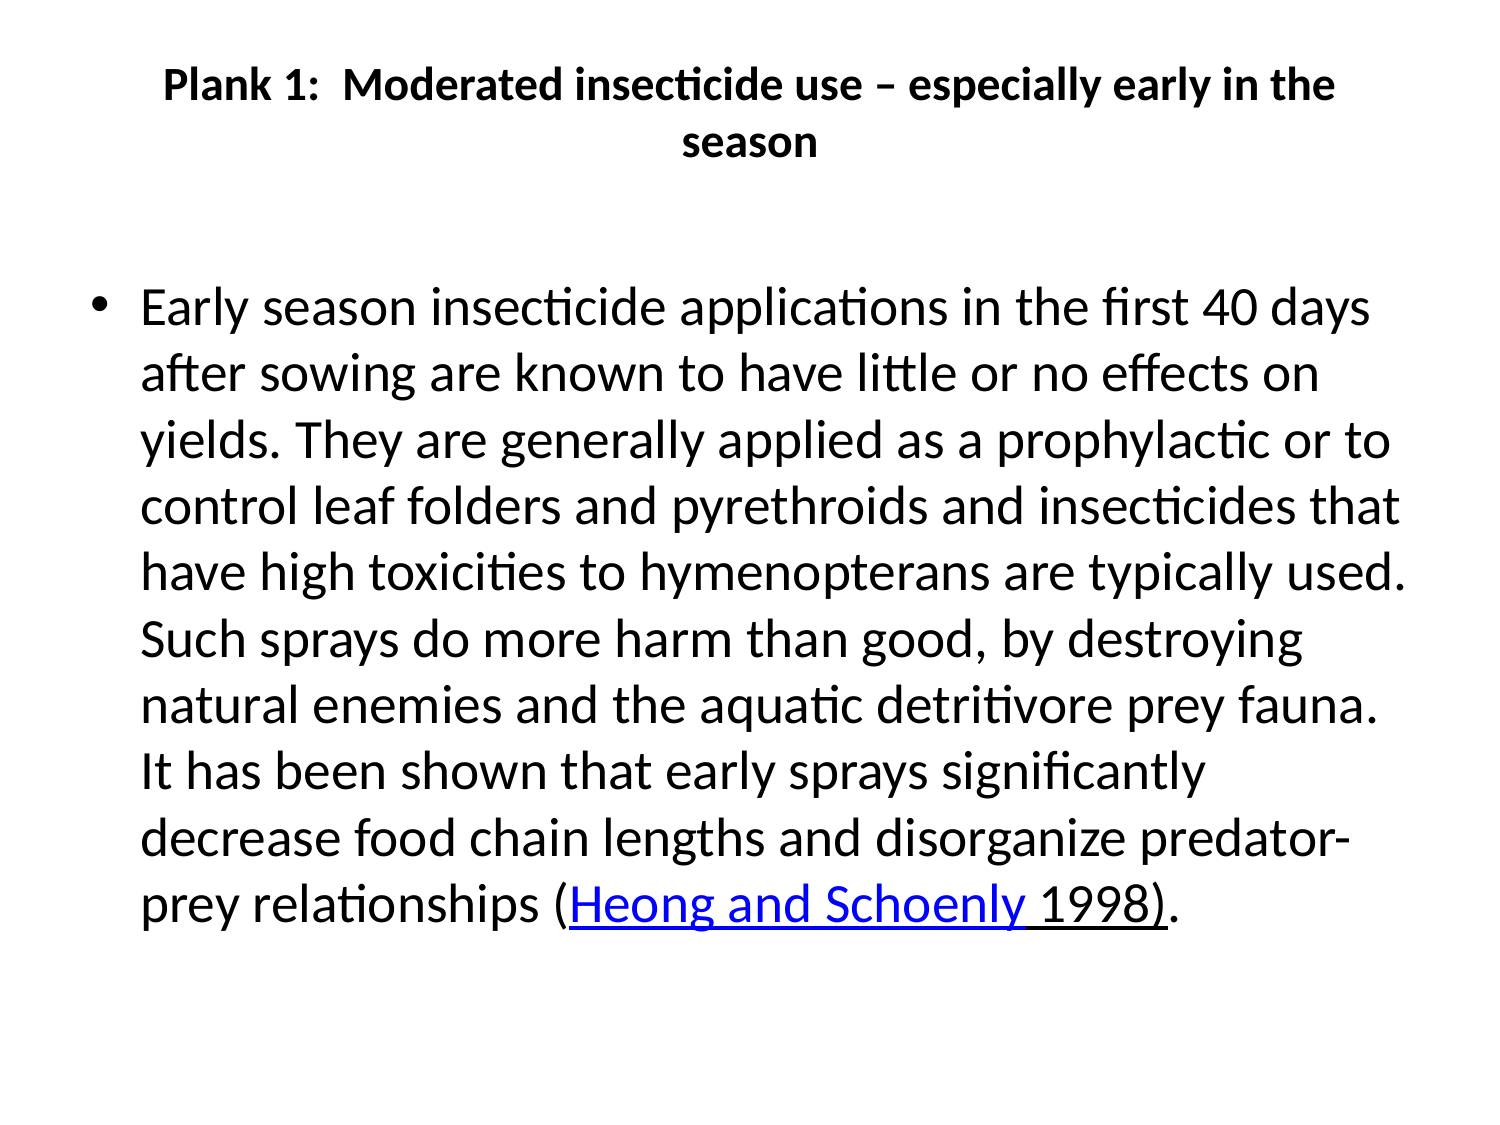

# Plank 1:  Moderated insecticide use – especially early in the season
Early season insecticide applications in the first 40 days after sowing are known to have little or no effects on yields. They are generally applied as a prophylactic or to control leaf folders and pyrethroids and insecticides that have high toxicities to hymenopterans are typically used. Such sprays do more harm than good, by destroying natural enemies and the aquatic detritivore prey fauna. It has been shown that early sprays significantly decrease food chain lengths and disorganize predator-prey relationships (Heong and Schoenly 1998).